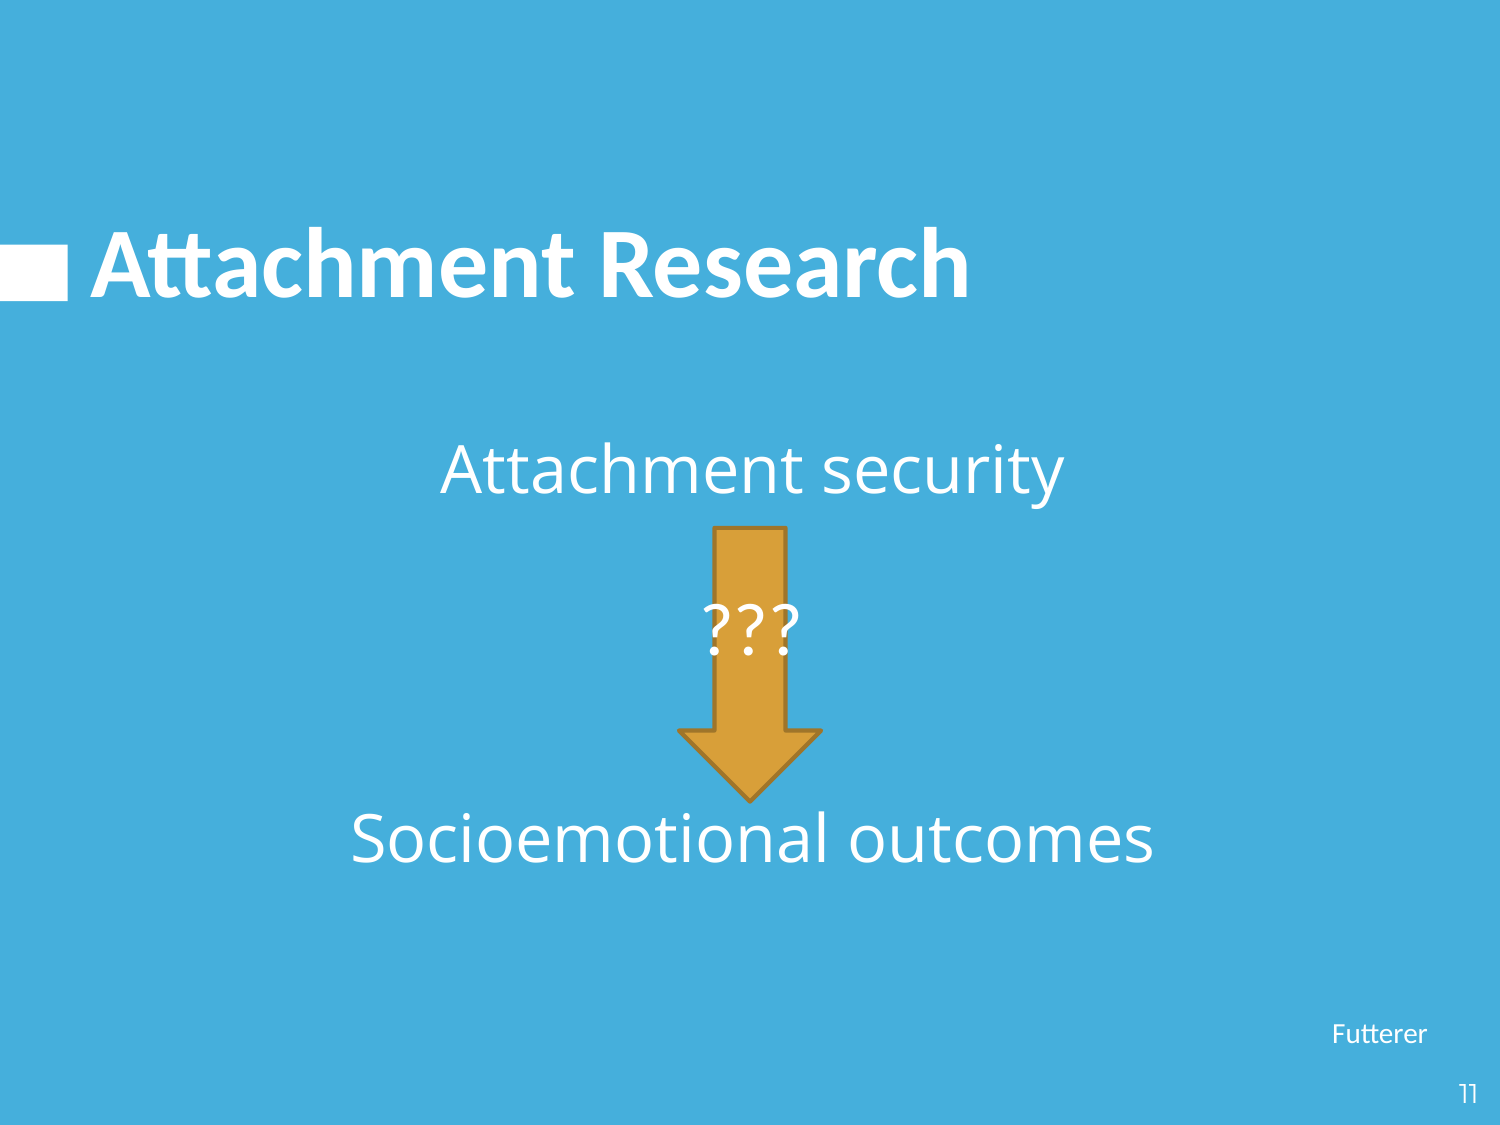

# Attachment Research
Attachment security

Socioemotional outcomes
???

Futterer
11